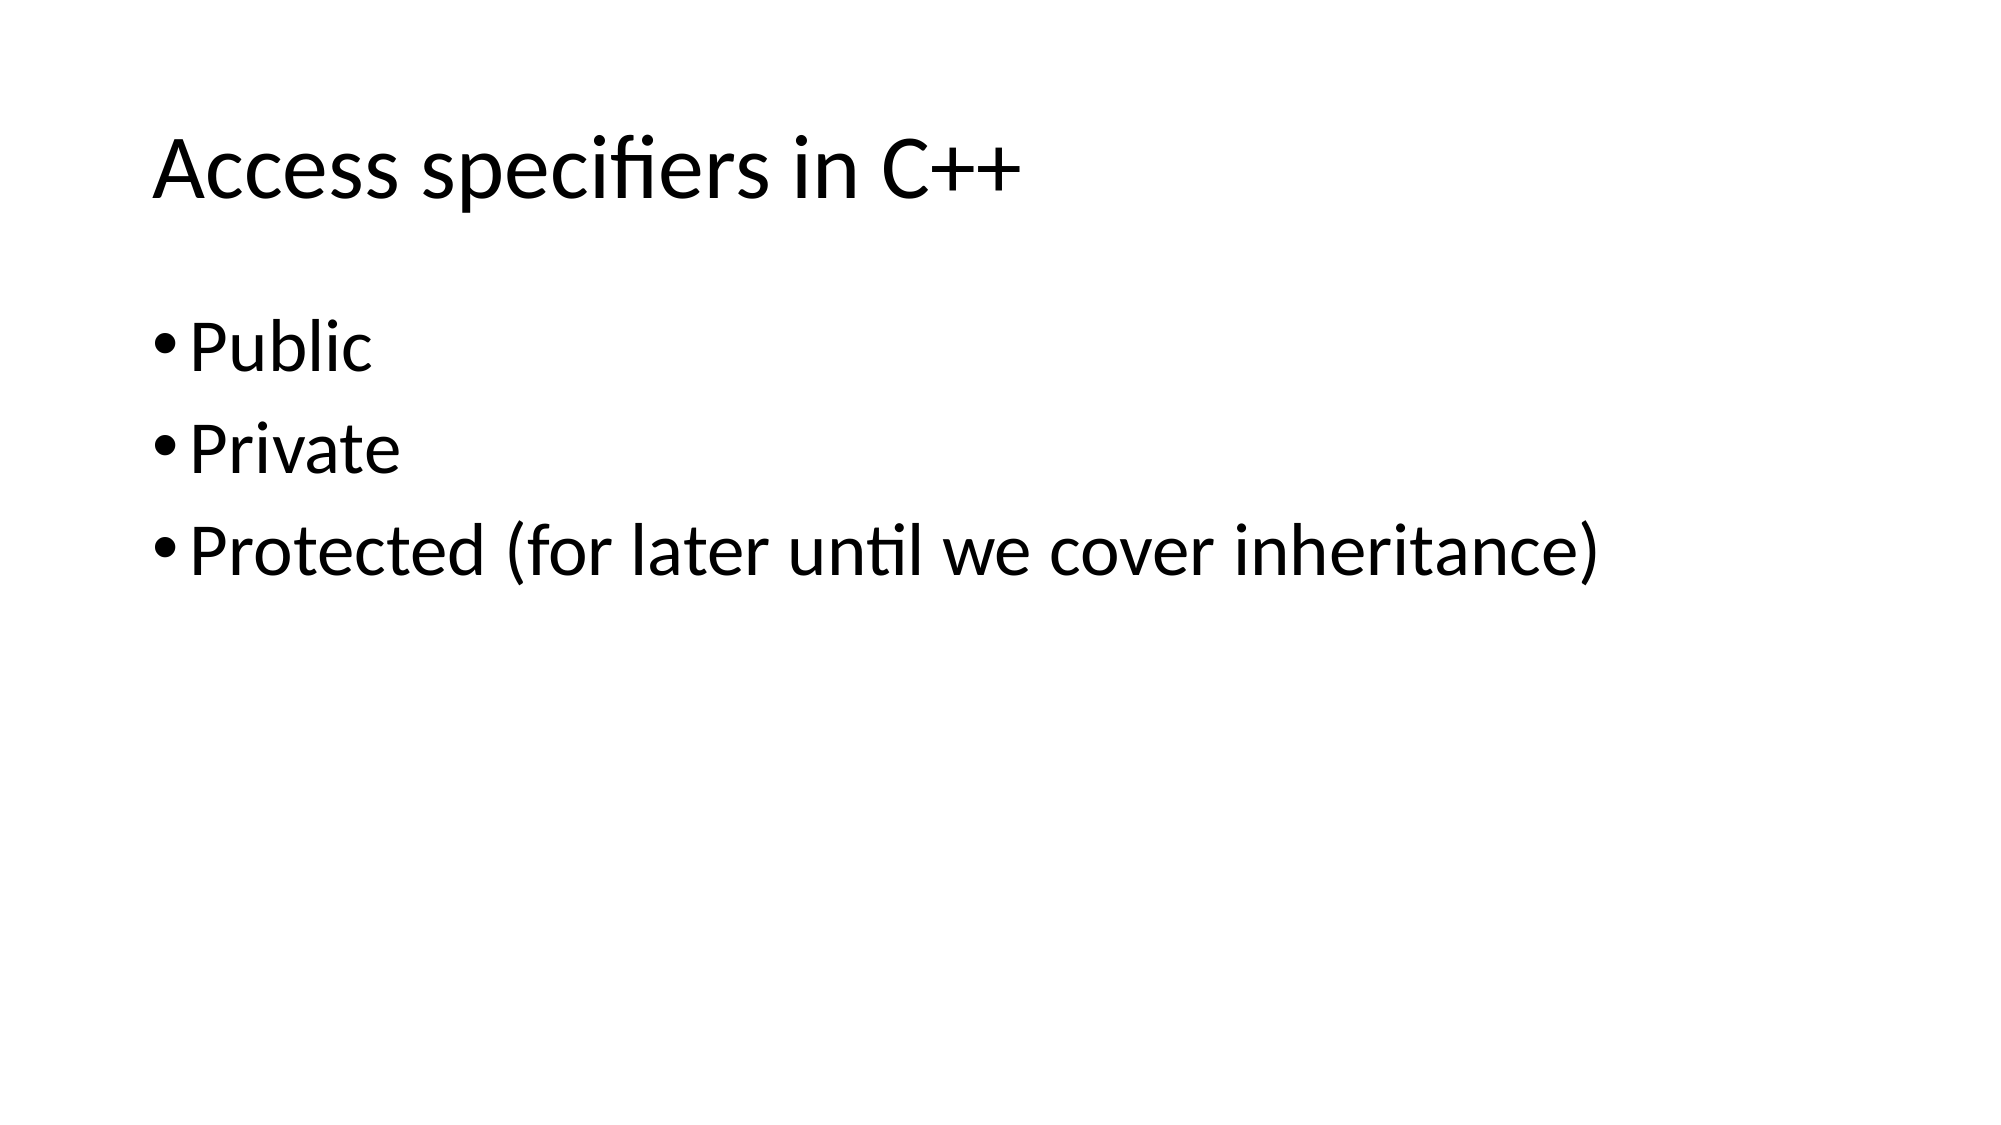

# Access specifiers in C++
Public
Private
Protected (for later until we cover inheritance)